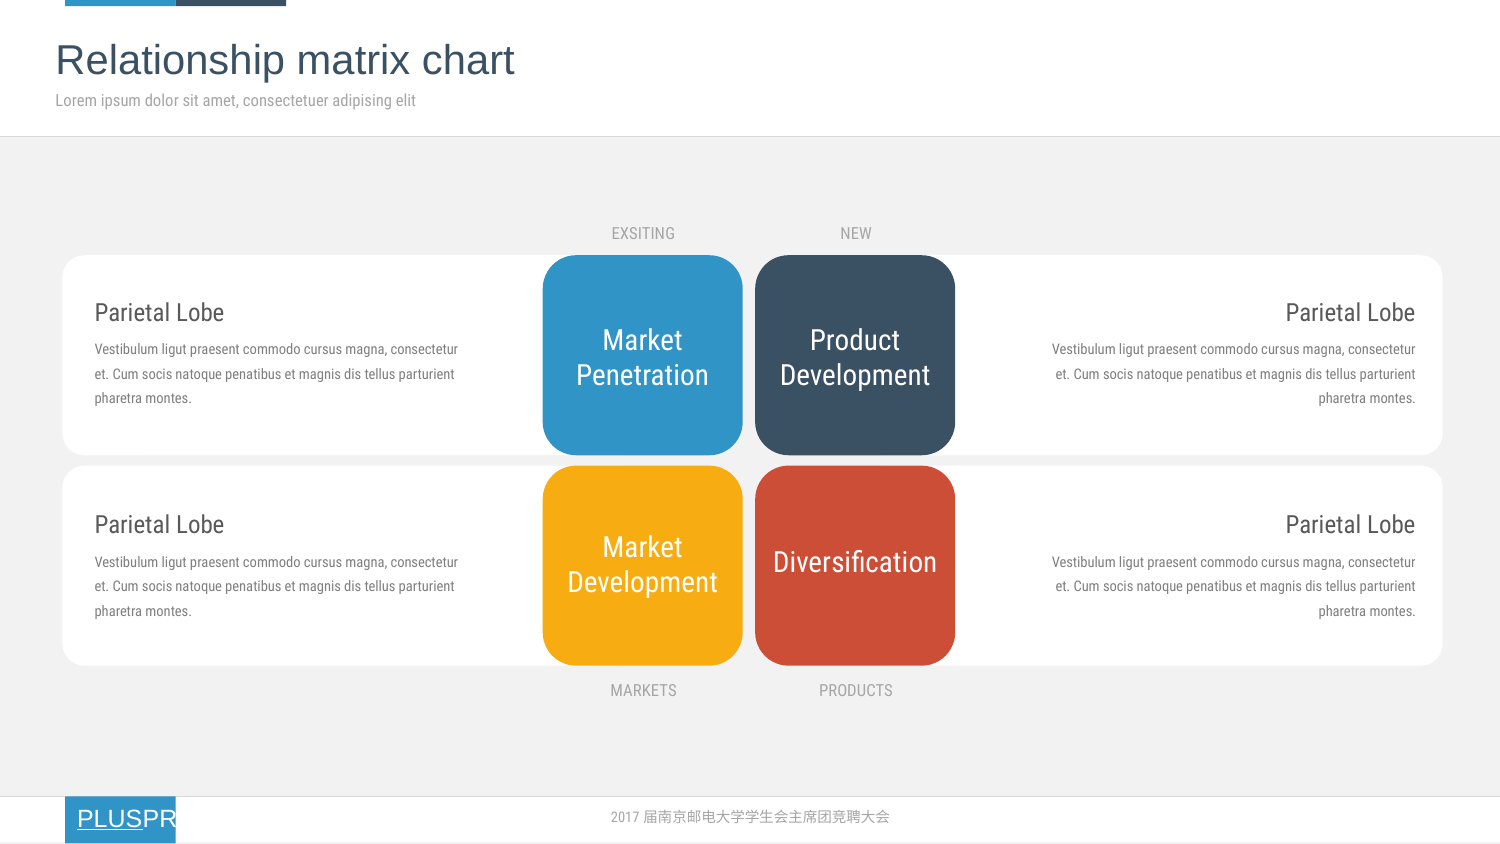

# Relationship matrix chart
Lorem ipsum dolor sit amet, consectetuer adipising elit
EXSITING
NEW

Market Penetration

Product Development

Parietal Lobe
Vestibulum ligut praesent commodo cursus magna, consectetur et. Cum socis natoque penatibus et magnis dis tellus parturient pharetra montes.
Parietal Lobe
Vestibulum ligut praesent commodo cursus magna, consectetur et. Cum socis natoque penatibus et magnis dis tellus parturient pharetra montes.

Market Development

Diversification

Parietal Lobe
Vestibulum ligut praesent commodo cursus magna, consectetur et. Cum socis natoque penatibus et magnis dis tellus parturient pharetra montes.
Parietal Lobe
Vestibulum ligut praesent commodo cursus magna, consectetur et. Cum socis natoque penatibus et magnis dis tellus parturient pharetra montes.
MARKETS
PRODUCTS